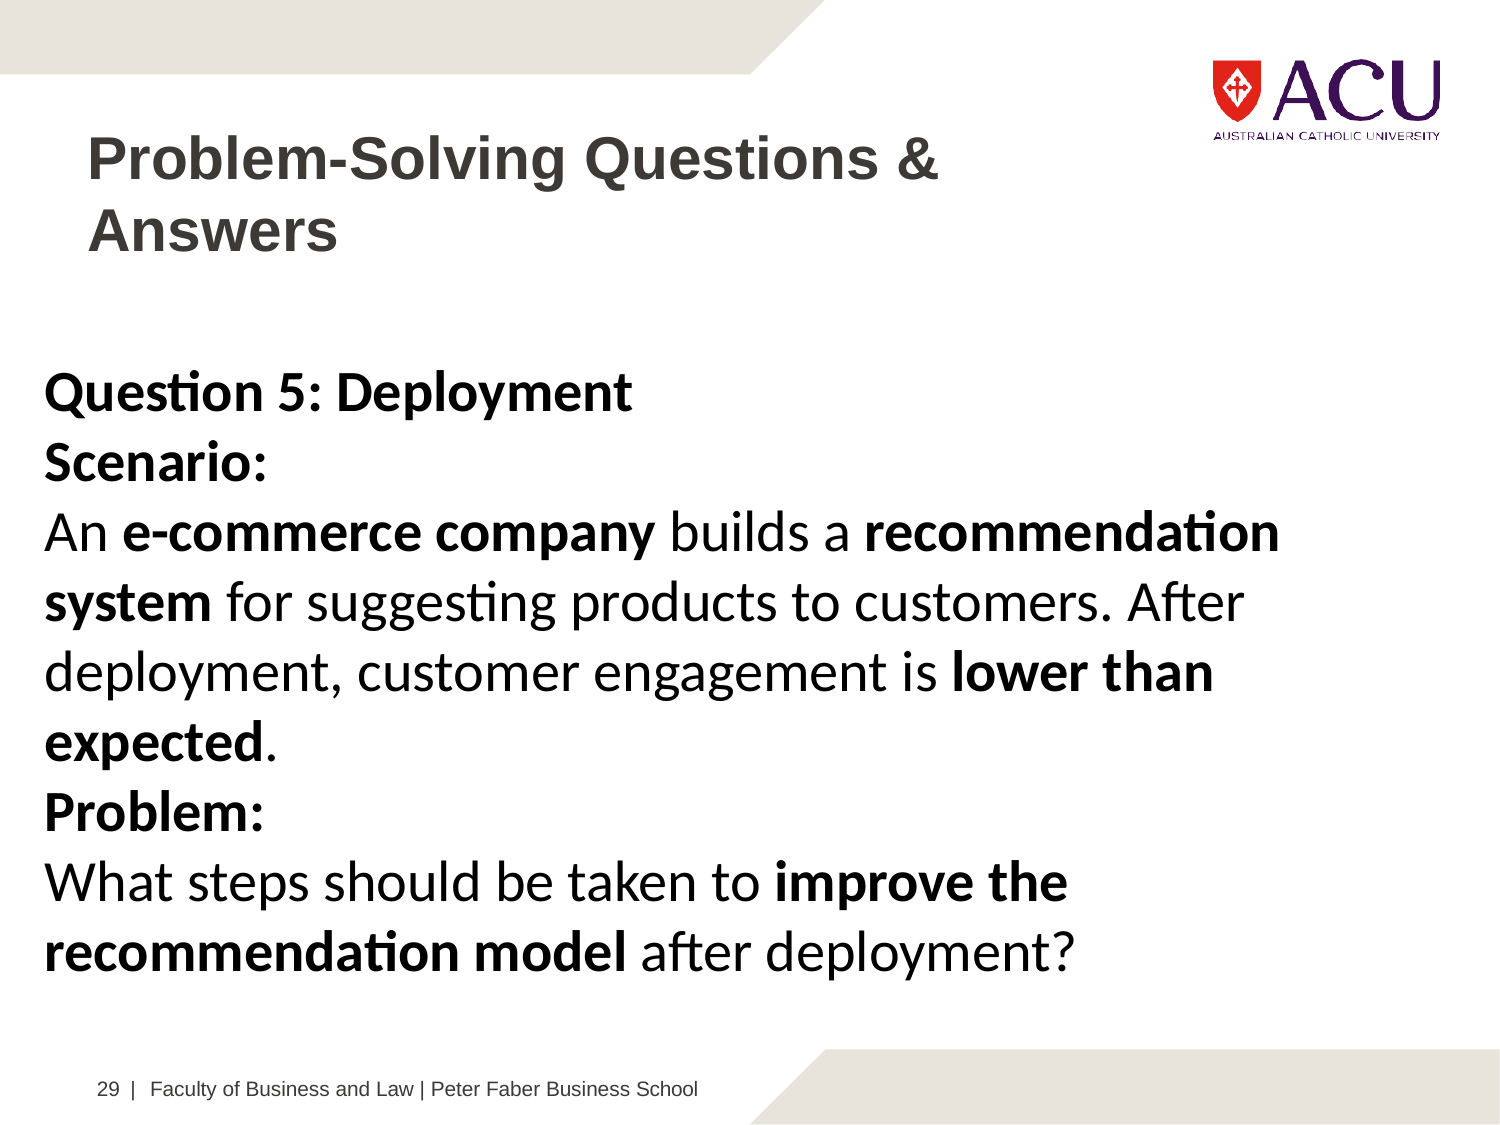

# Problem-Solving Questions & Answers
Question 5: Deployment
Scenario:
An e-commerce company builds a recommendation system for suggesting products to customers. After deployment, customer engagement is lower than expected.
Problem:
What steps should be taken to improve the recommendation model after deployment?
29 | Faculty of Business and Law | Peter Faber Business School